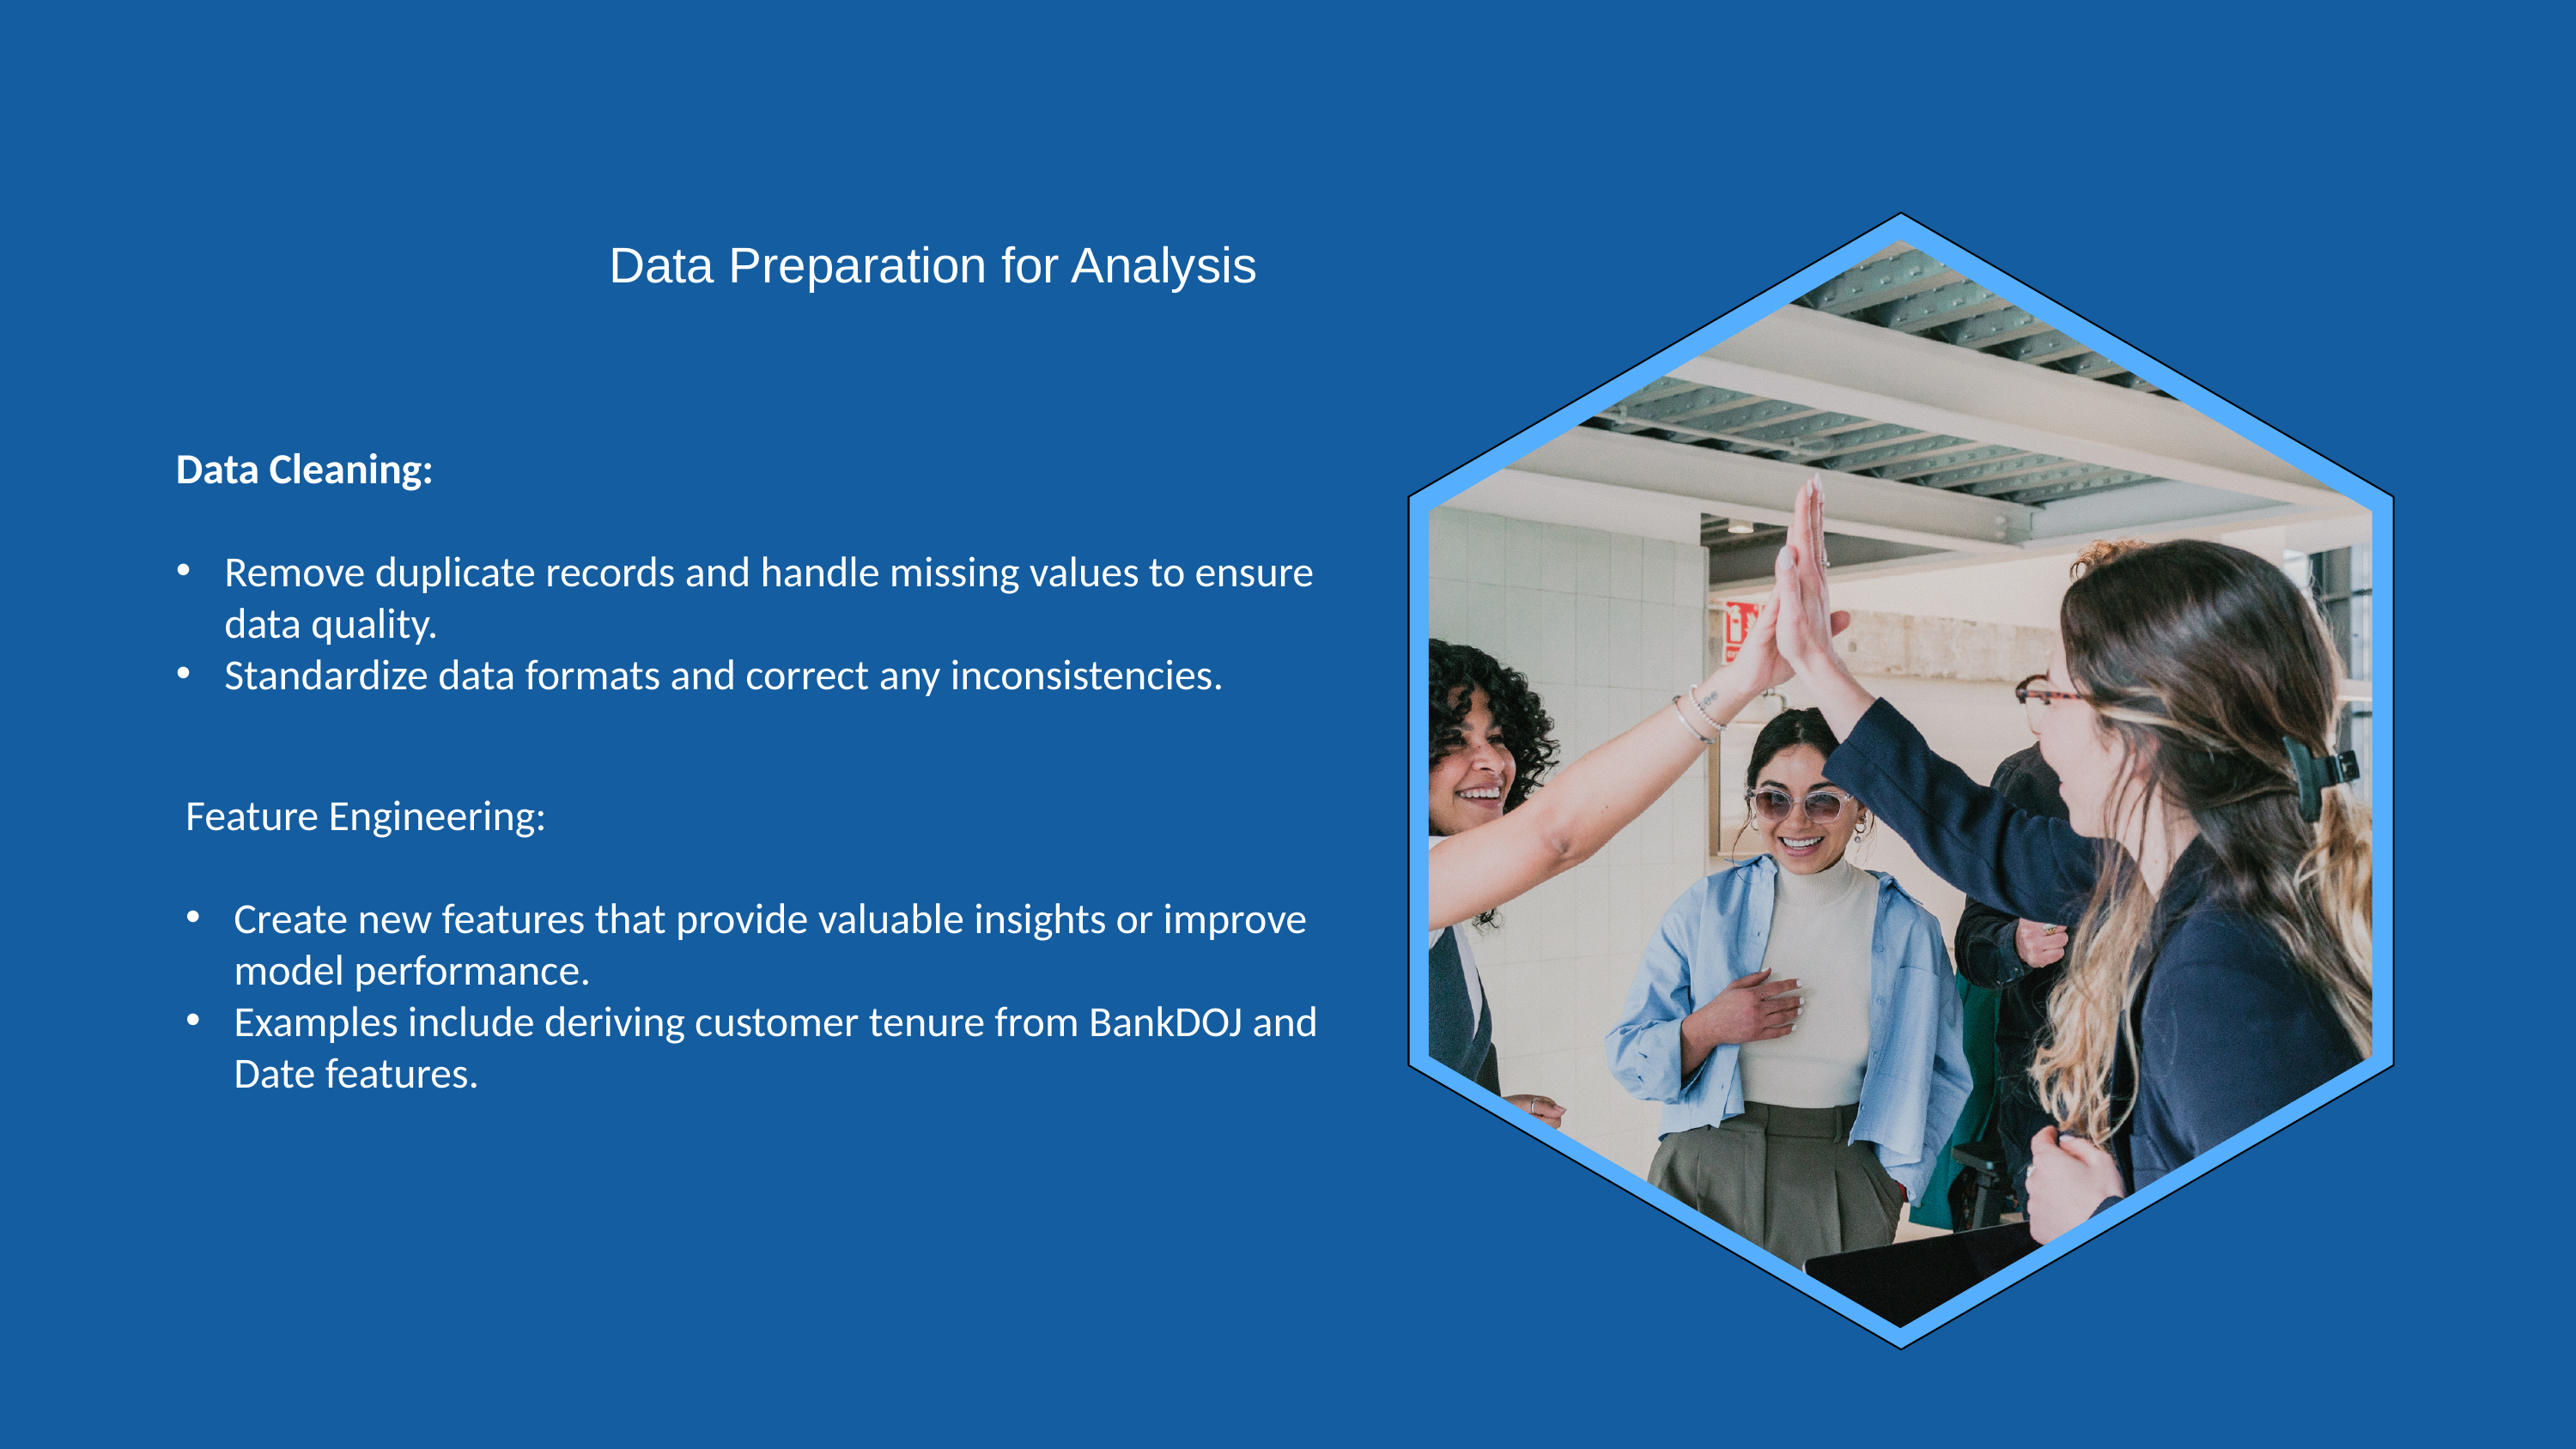

Data Preparation for Analysis

Data Cleaning:

Remove duplicate records and handle missing values to ensure data quality.
Standardize data formats and correct any inconsistencies.
Feature Engineering:

Create new features that provide valuable insights or improve model performance.
Examples include deriving customer tenure from BankDOJ and Date features.